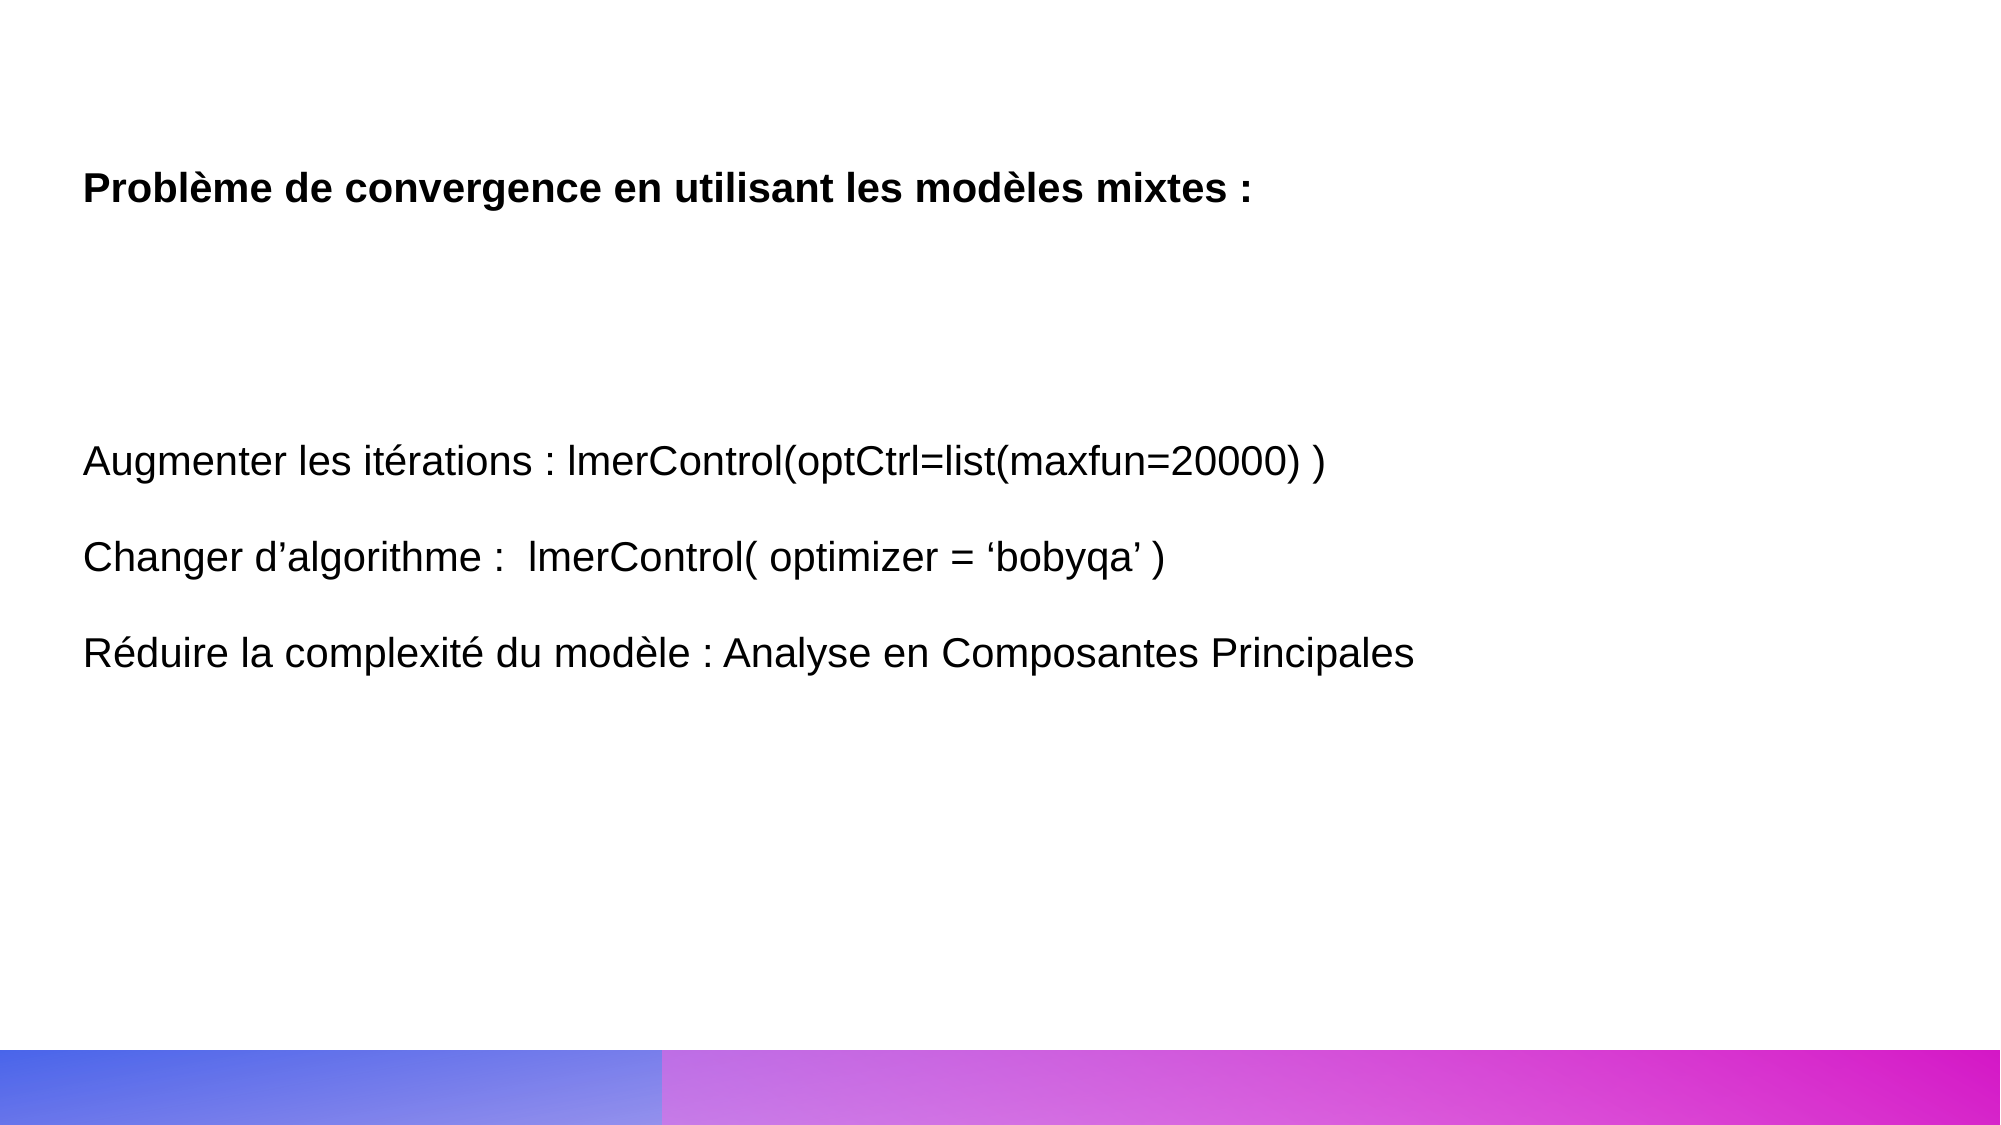

Problème de convergence en utilisant les modèles mixtes :

Augmenter les itérations : lmerControl(optCtrl=list(maxfun=20000) )
Changer d’algorithme :  lmerControl( optimizer = ‘bobyqa’ )
Réduire la complexité du modèle : Analyse en Composantes Principales